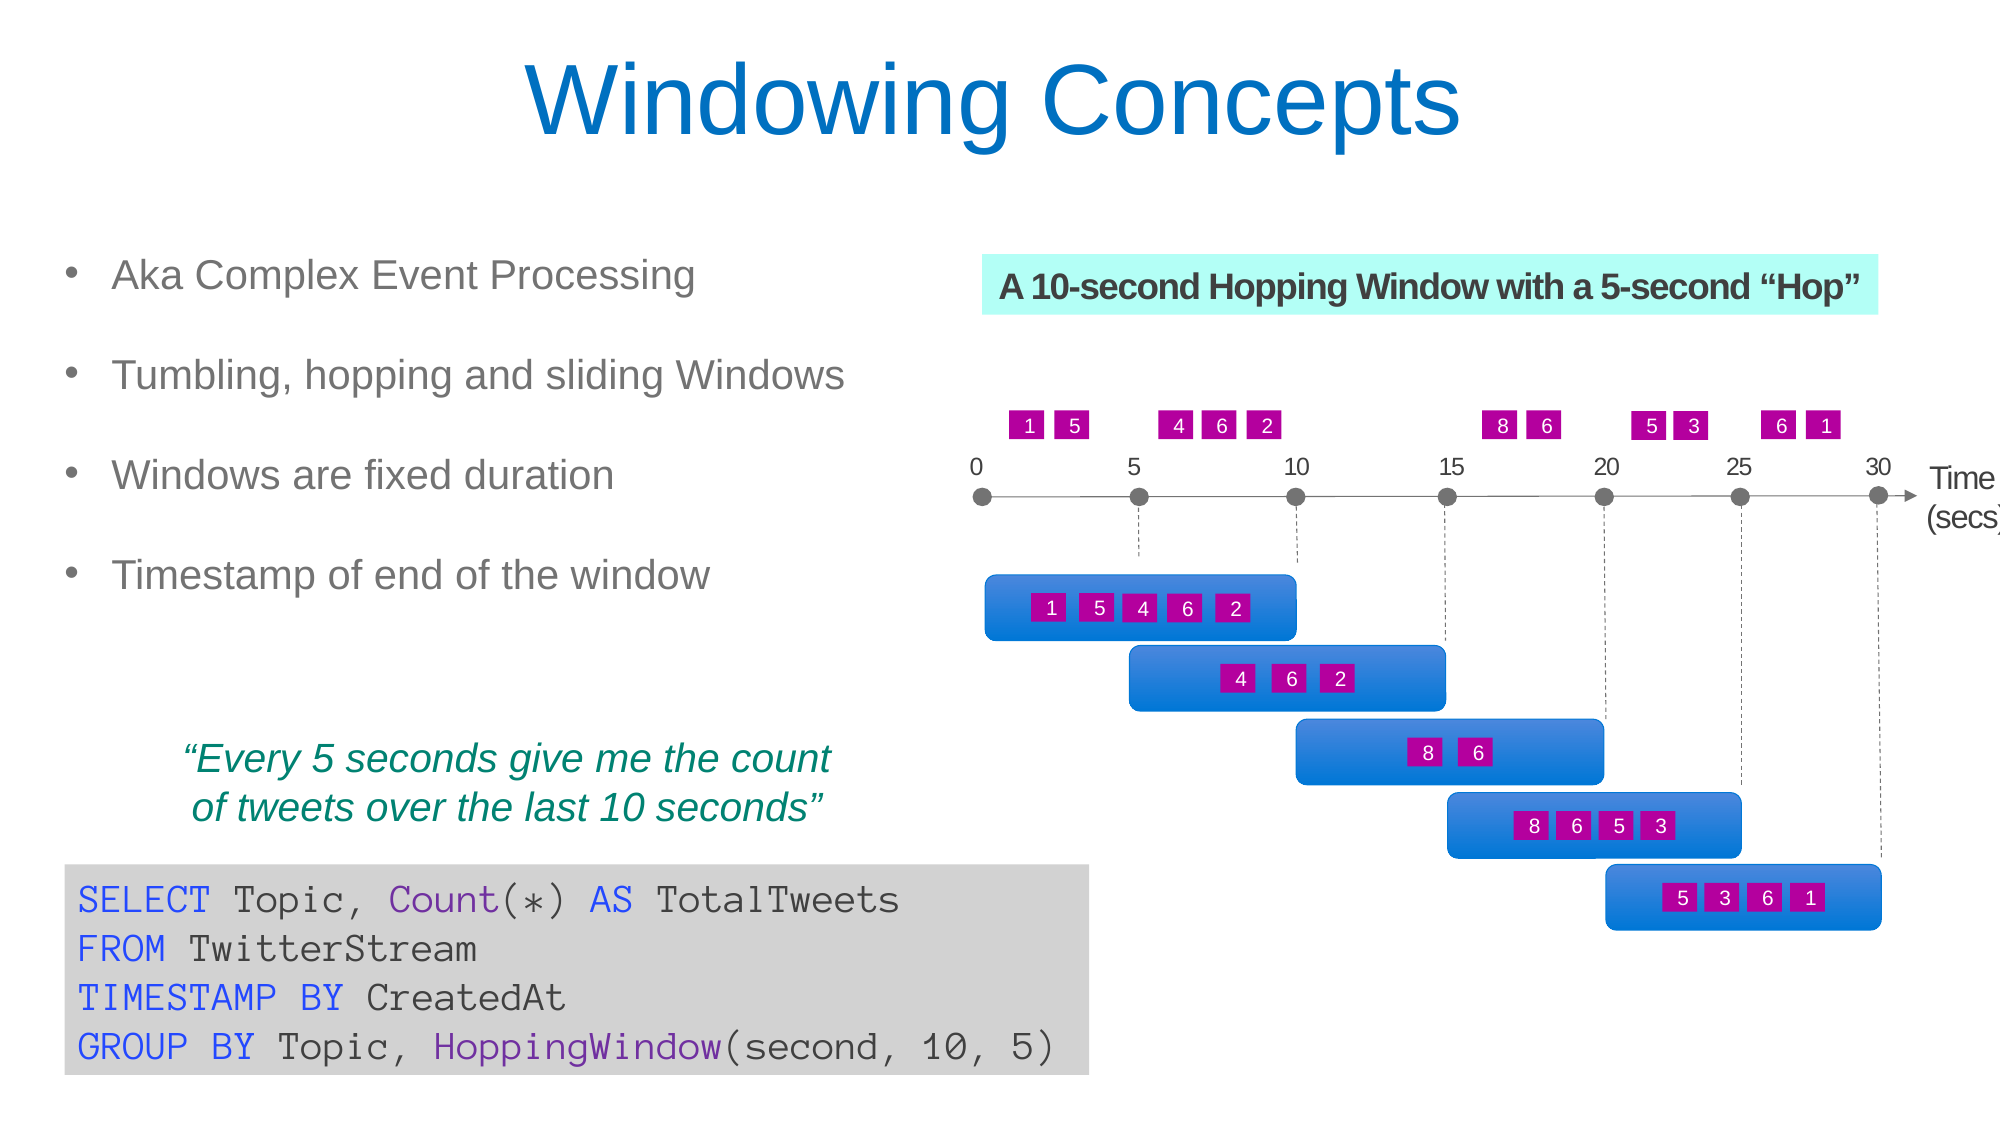

Windowing Concepts
Aka Complex Event Processing
Tumbling, hopping and sliding Windows
Windows are fixed duration
Timestamp of end of the window

A 10-second Hopping Window with a 5-second “Hop”
1
5
4
6
2
8
6
6
1
5
3
0
5
10
15
20
25
30
Time
 (secs)

1
5
4
6
2

4
6
2

8
6

8
6
5
3

5
3
6
1
“Every 5 seconds give me the count of tweets over the last 10 seconds”
SELECT Topic, Count(*) AS TotalTweets
FROM TwitterStream
TIMESTAMP BY CreatedAt
GROUP BY Topic, HoppingWindow(second, 10, 5)